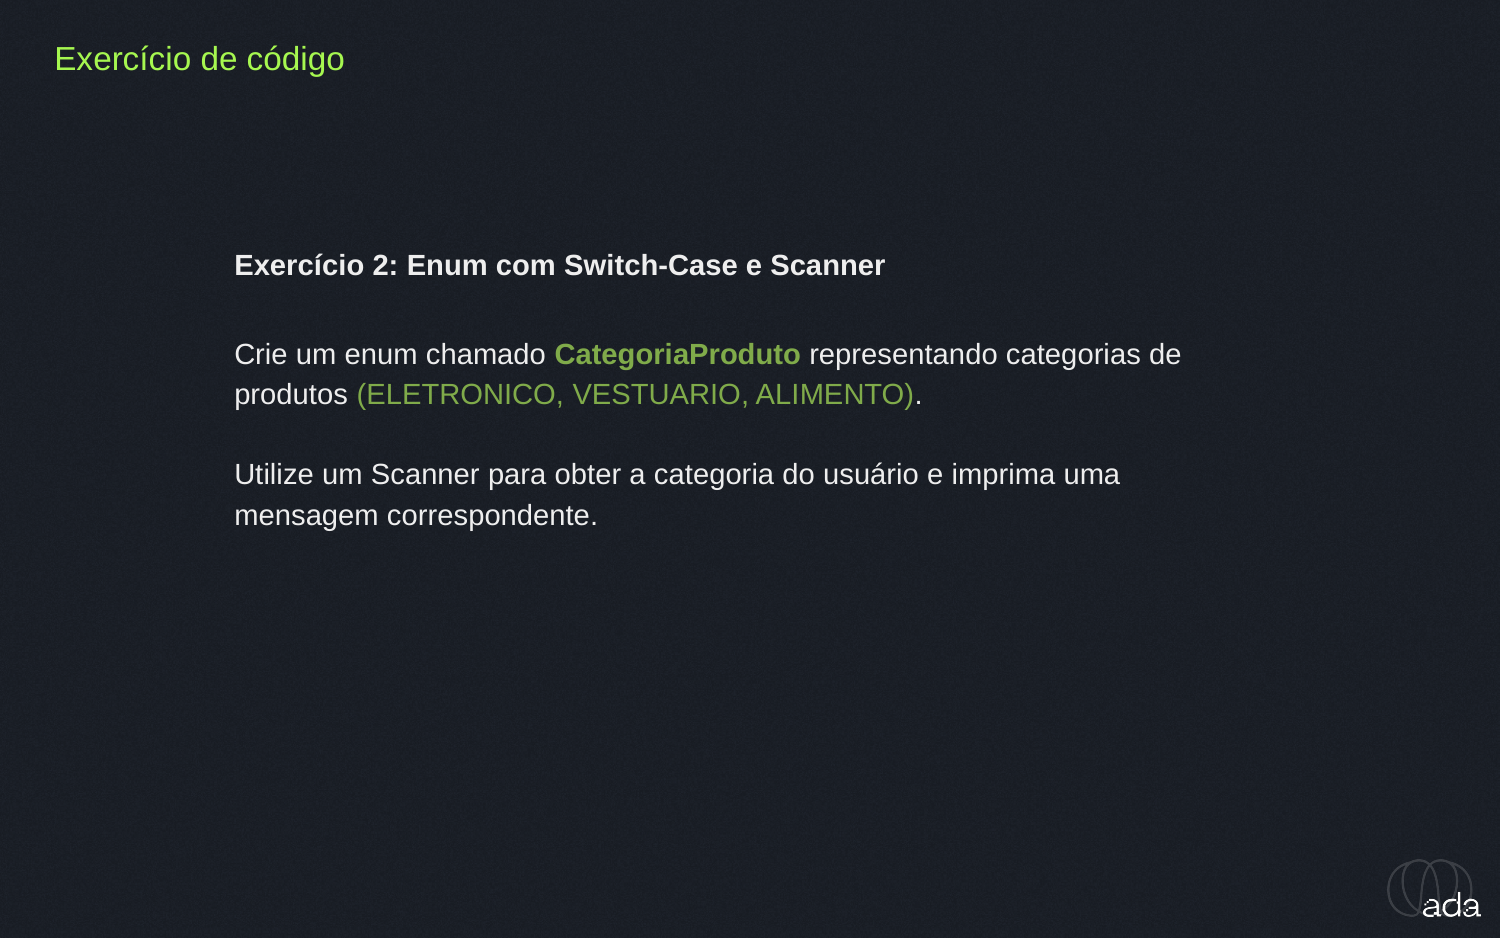

Exercício de código
Exercício 2: Enum com Switch-Case e Scanner
Crie um enum chamado CategoriaProduto representando categorias de produtos (ELETRONICO, VESTUARIO, ALIMENTO).
Utilize um Scanner para obter a categoria do usuário e imprima uma mensagem correspondente.